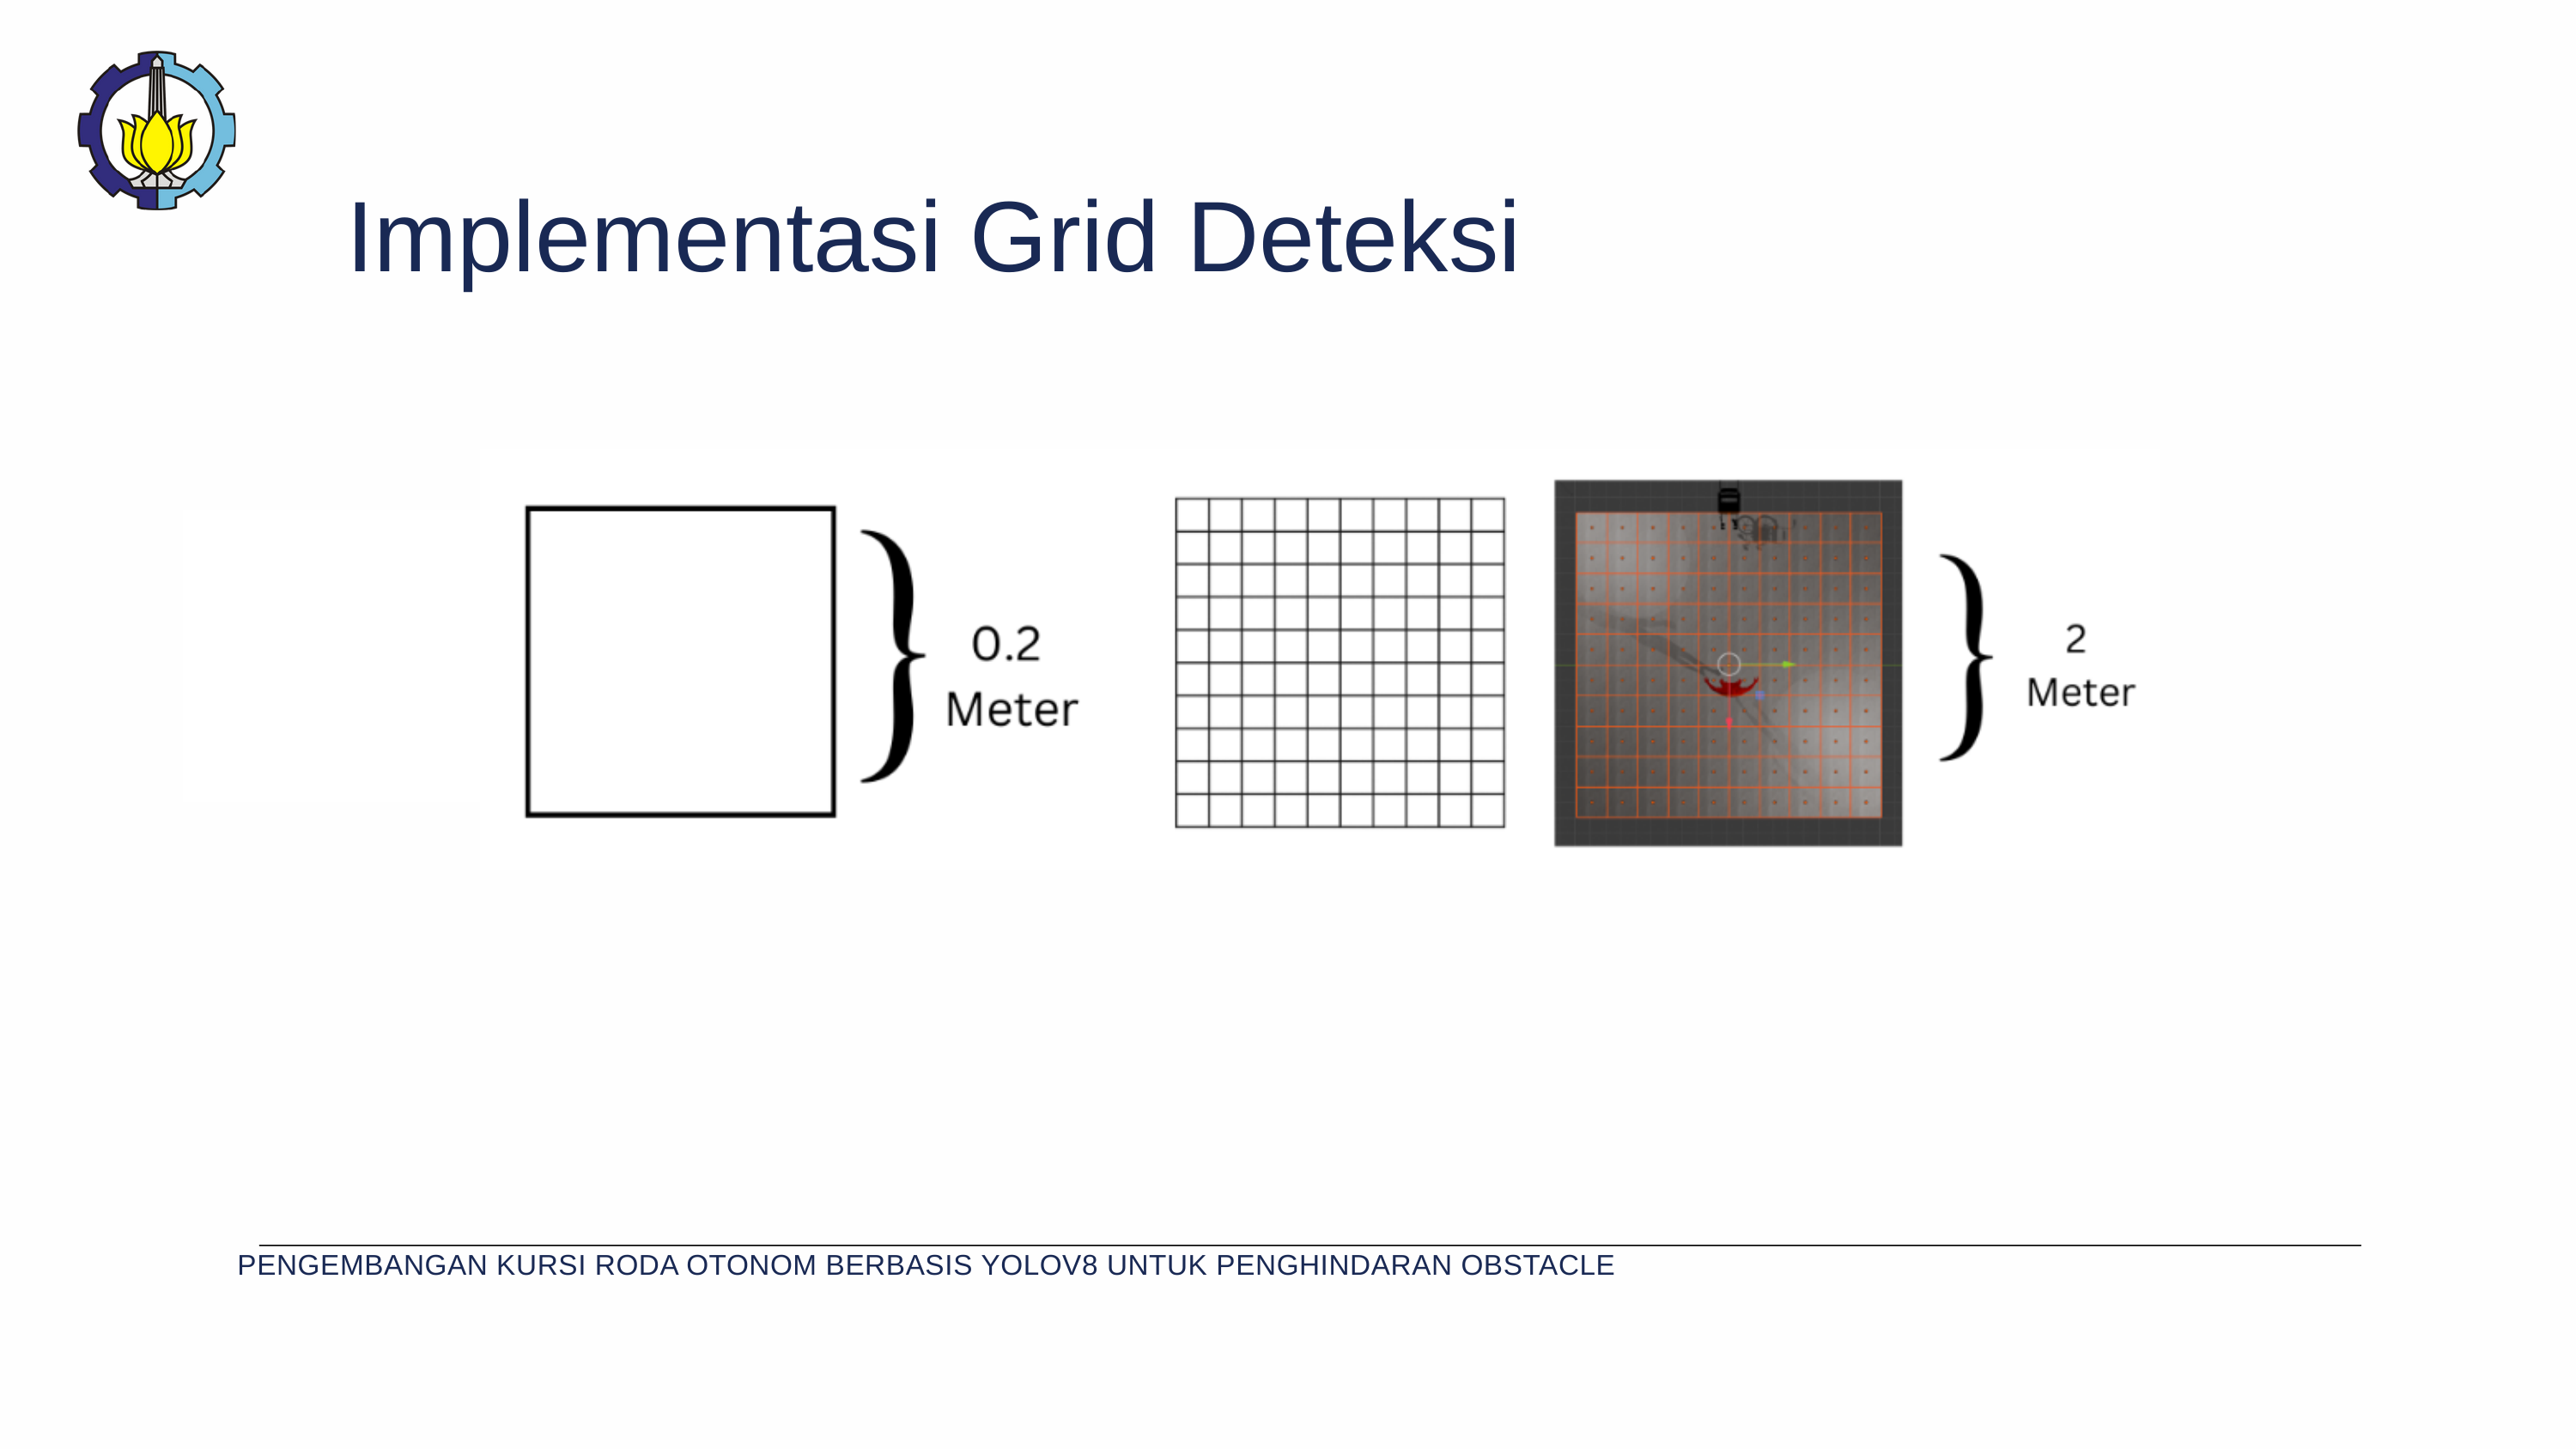

Implementasi Grid Deteksi

PENGEMBANGAN KURSI RODA OTONOM BERBASIS YOLOV8 UNTUK PENGHINDARAN OBSTACLE